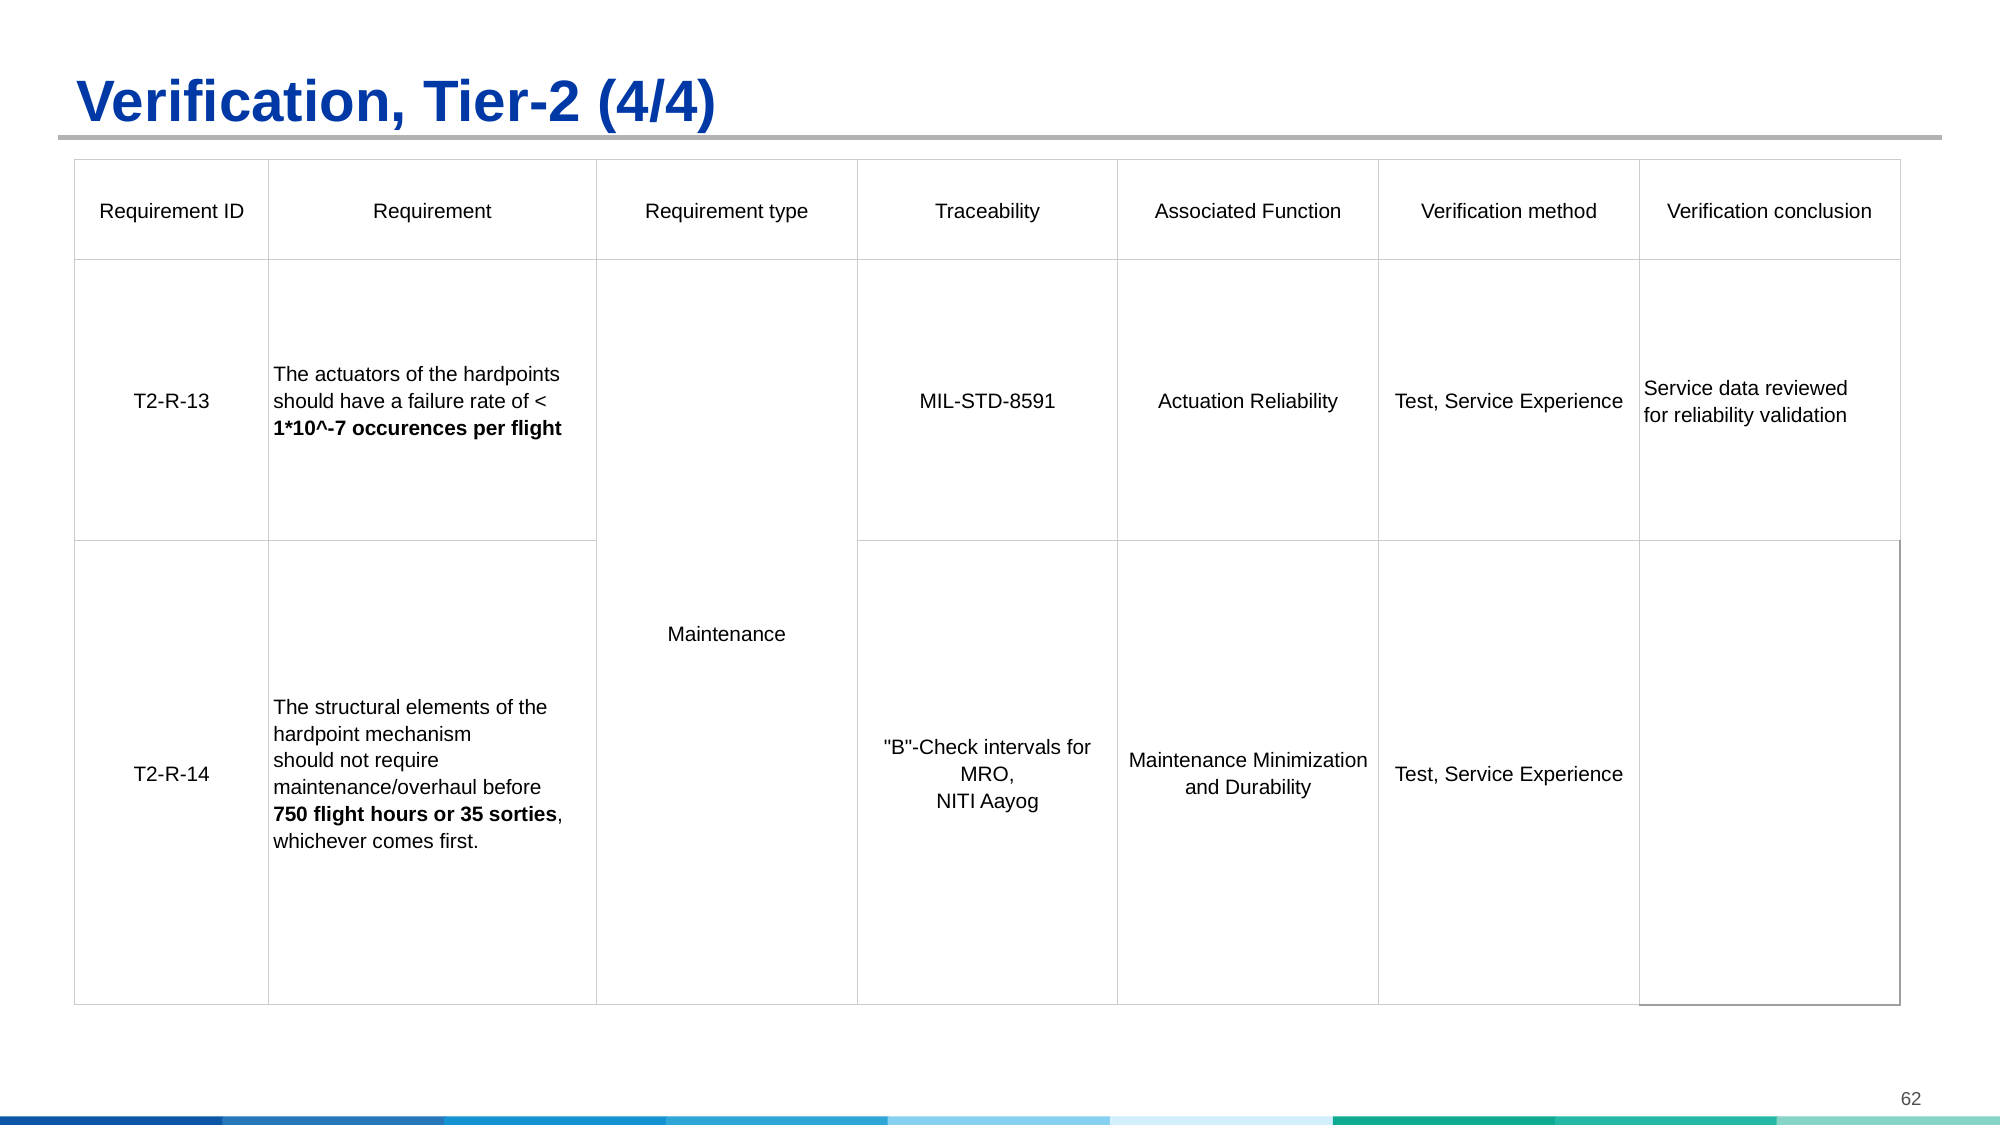

# Verification, Tier-2 (4/4)
| Requirement ID | Requirement | Requirement type | Traceability | Associated Function | Verification method | Verification conclusion |
| --- | --- | --- | --- | --- | --- | --- |
| T2-R-13 | The actuators of the hardpoints should have a failure rate of < 1\*10^-7 occurences per flight | Maintenance | MIL-STD-8591 | Actuation Reliability | Test, Service Experience | Service data reviewed for reliability validation |
| T2-R-14 | The structural elements of the hardpoint mechanism should not require maintenance/overhaul before 750 flight hours or 35 sorties, whichever comes first. |  | "B"-Check intervals for MRO, NITI Aayog | Maintenance Minimization and Durability | Test, Service Experience |  |
62